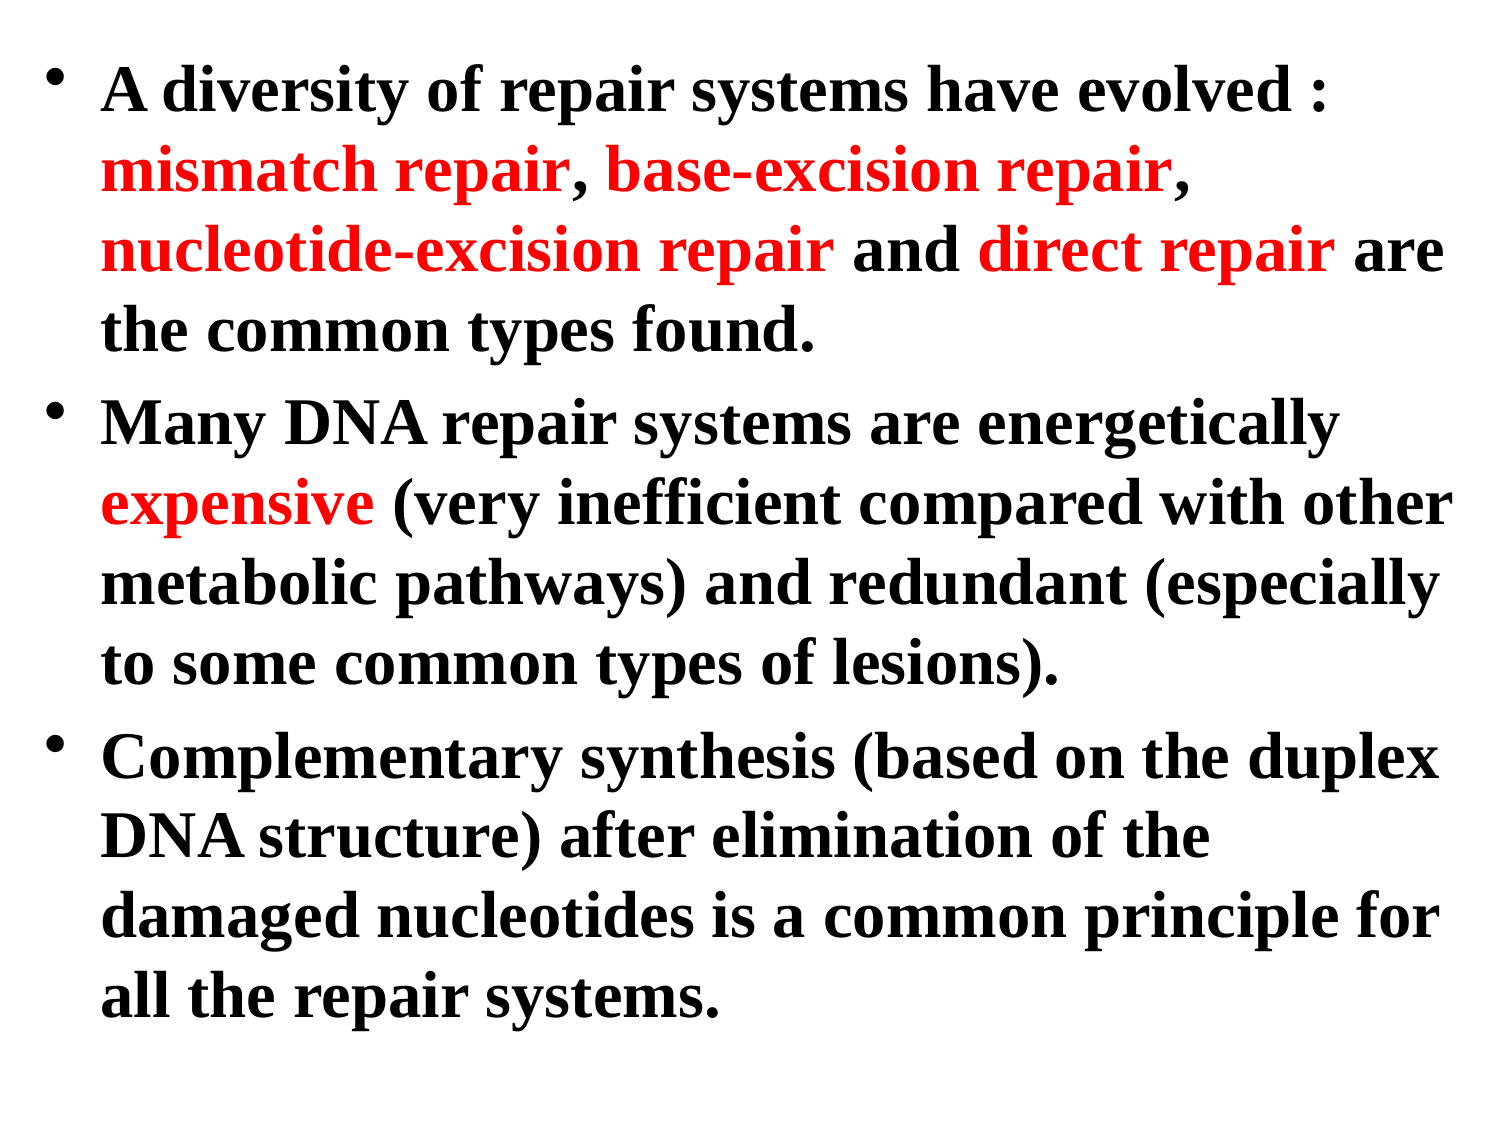

#
A diversity of repair systems have evolved : mismatch repair, base-excision repair, nucleotide-excision repair and direct repair are the common types found.
Many DNA repair systems are energetically expensive (very inefficient compared with other metabolic pathways) and redundant (especially to some common types of lesions).
Complementary synthesis (based on the duplex DNA structure) after elimination of the damaged nucleotides is a common principle for all the repair systems.